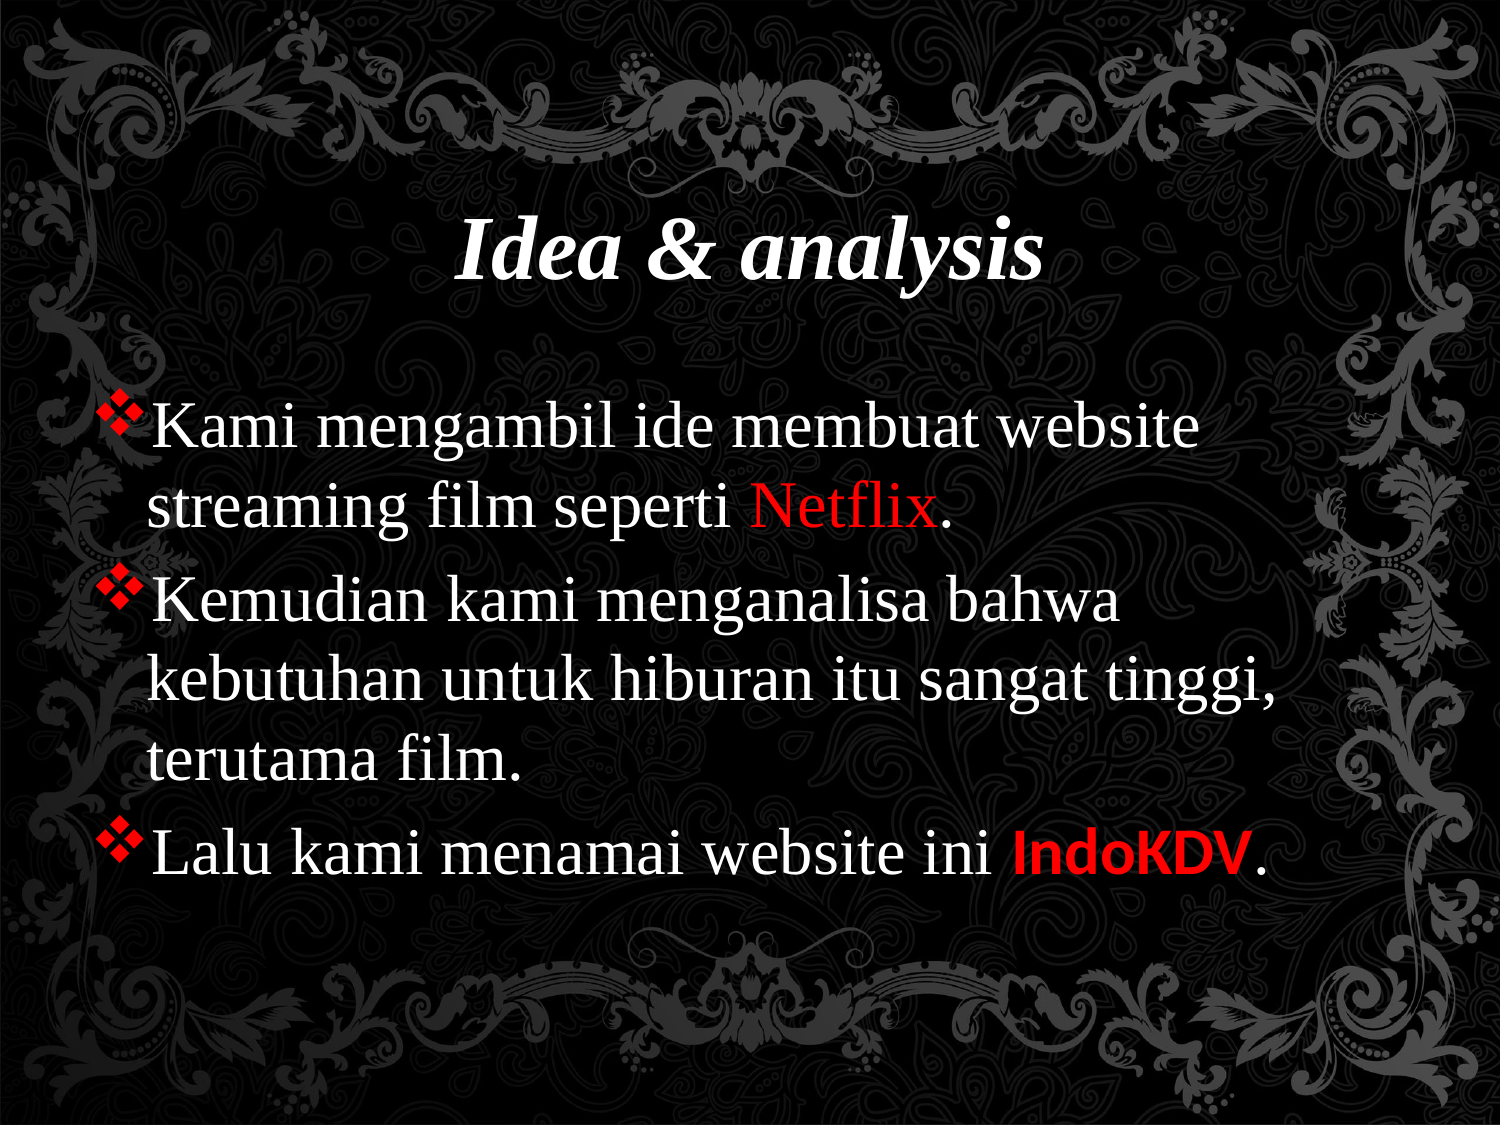

# Idea & analysis
Kami mengambil ide membuat website streaming film seperti Netflix.
Kemudian kami menganalisa bahwa kebutuhan untuk hiburan itu sangat tinggi, terutama film.
Lalu kami menamai website ini IndoKDV.